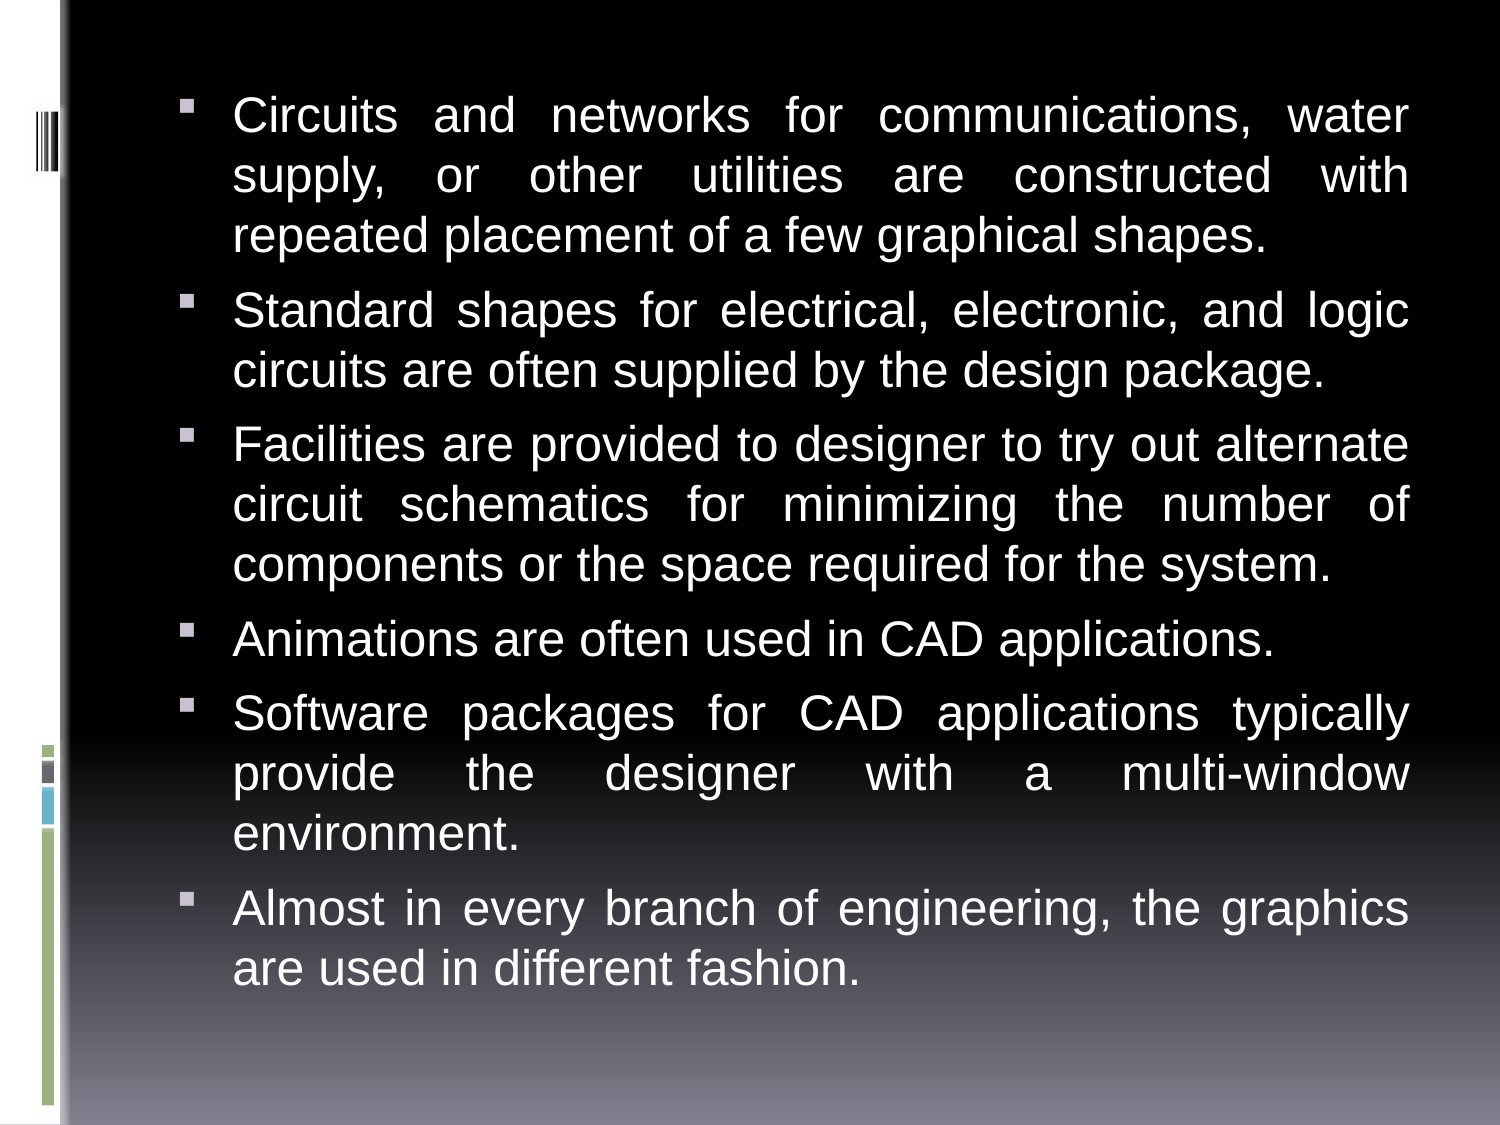

Circuits and networks for communications, water supply, or other utilities are constructed with repeated placement of a few graphical shapes.
Standard shapes for electrical, electronic, and logic circuits are often supplied by the design package.
Facilities are provided to designer to try out alternate circuit schematics for minimizing the number of components or the space required for the system.
Animations are often used in CAD applications.
Software packages for CAD applications typically provide the designer with a multi-window environment.
Almost in every branch of engineering, the graphics are used in different fashion.